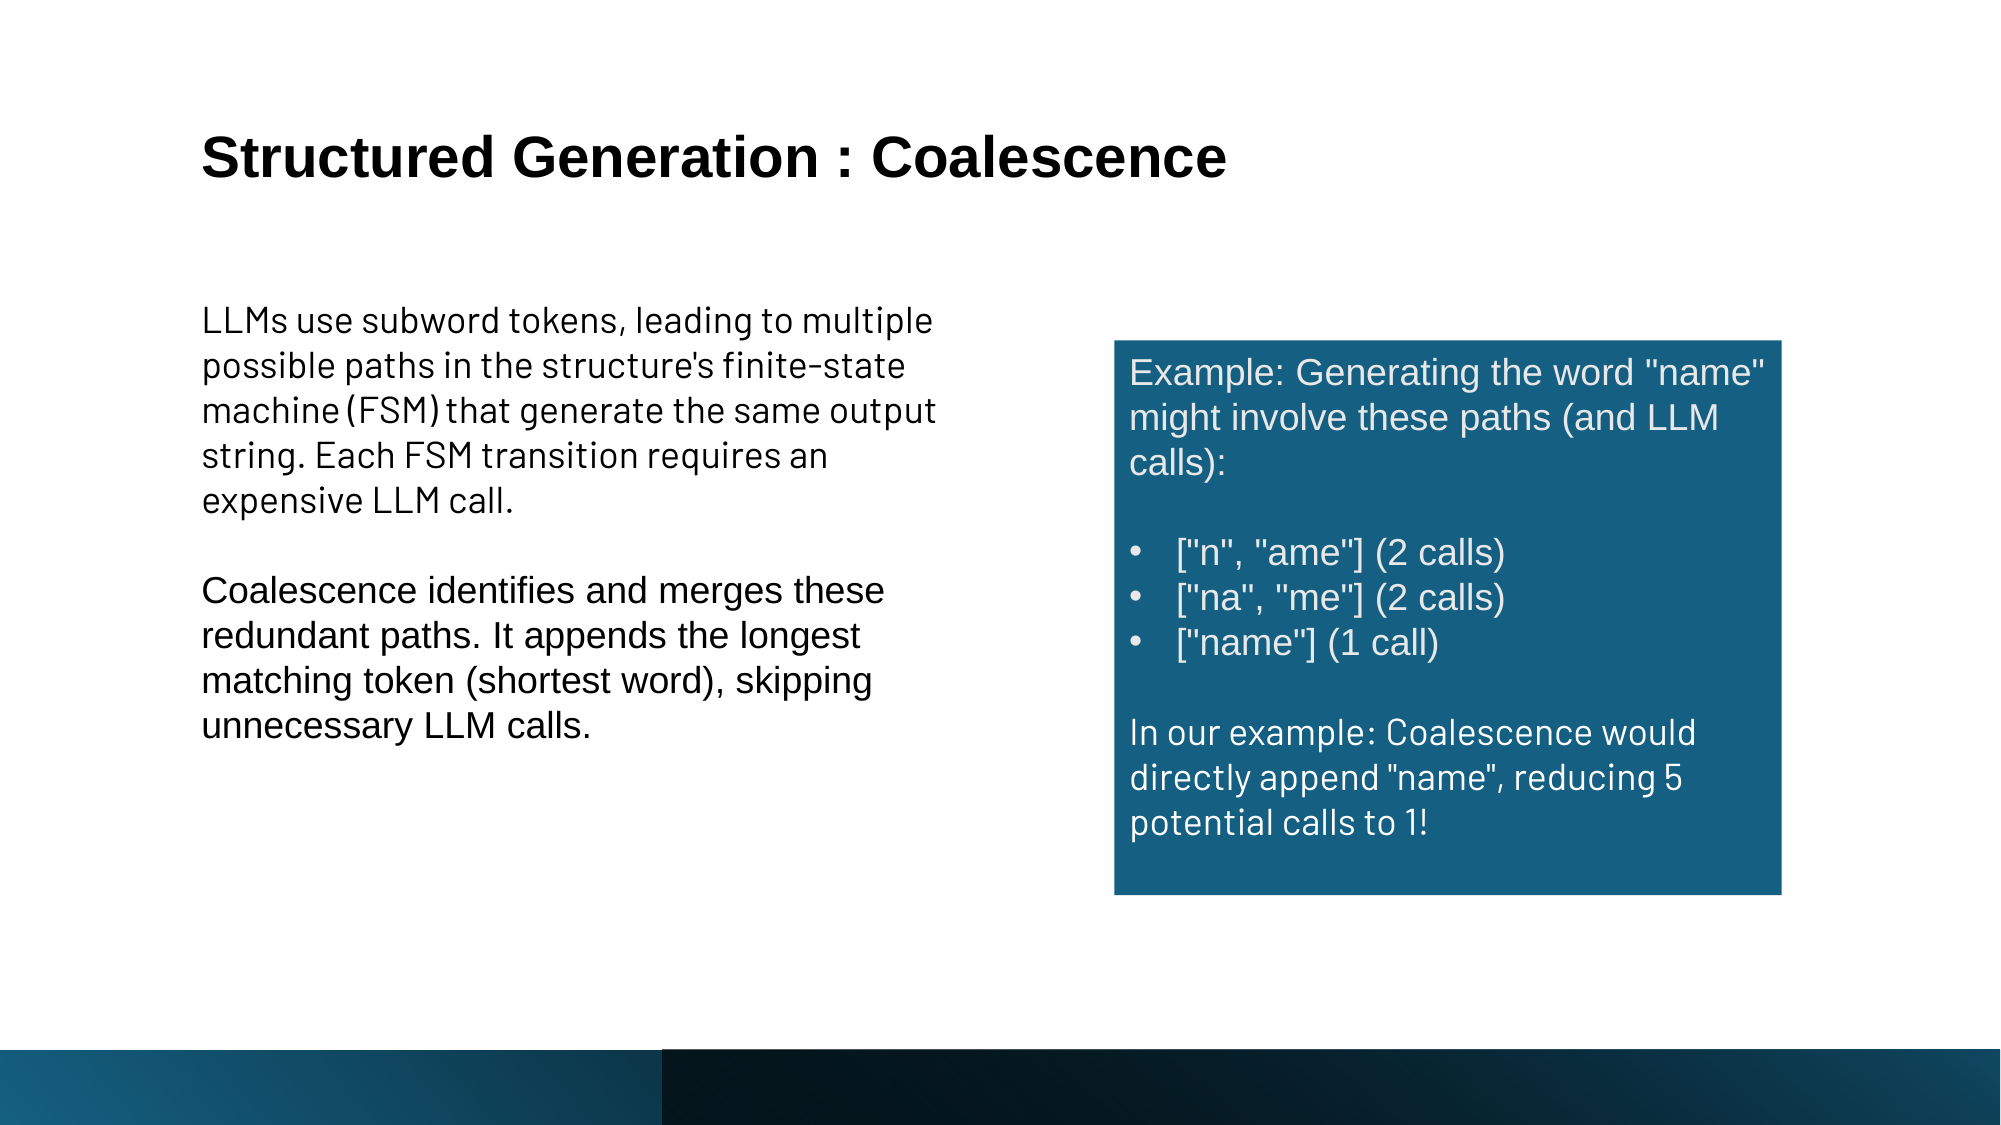

# Structured Generation : Coalescence
LLMs use subword tokens, leading to multiple possible paths in the structure's finite-state machine (FSM) that generate the same output string. Each FSM transition requires an expensive LLM call.

Coalescence identifies and merges these redundant paths. It appends the longest matching token (shortest word), skipping unnecessary LLM calls.
Example: Generating the word "name" might involve these paths (and LLM calls):

["n", "ame"] (2 calls)
["na", "me"] (2 calls)
["name"] (1 call)

In our example: Coalescence would directly append "name", reducing 5 potential calls to 1!